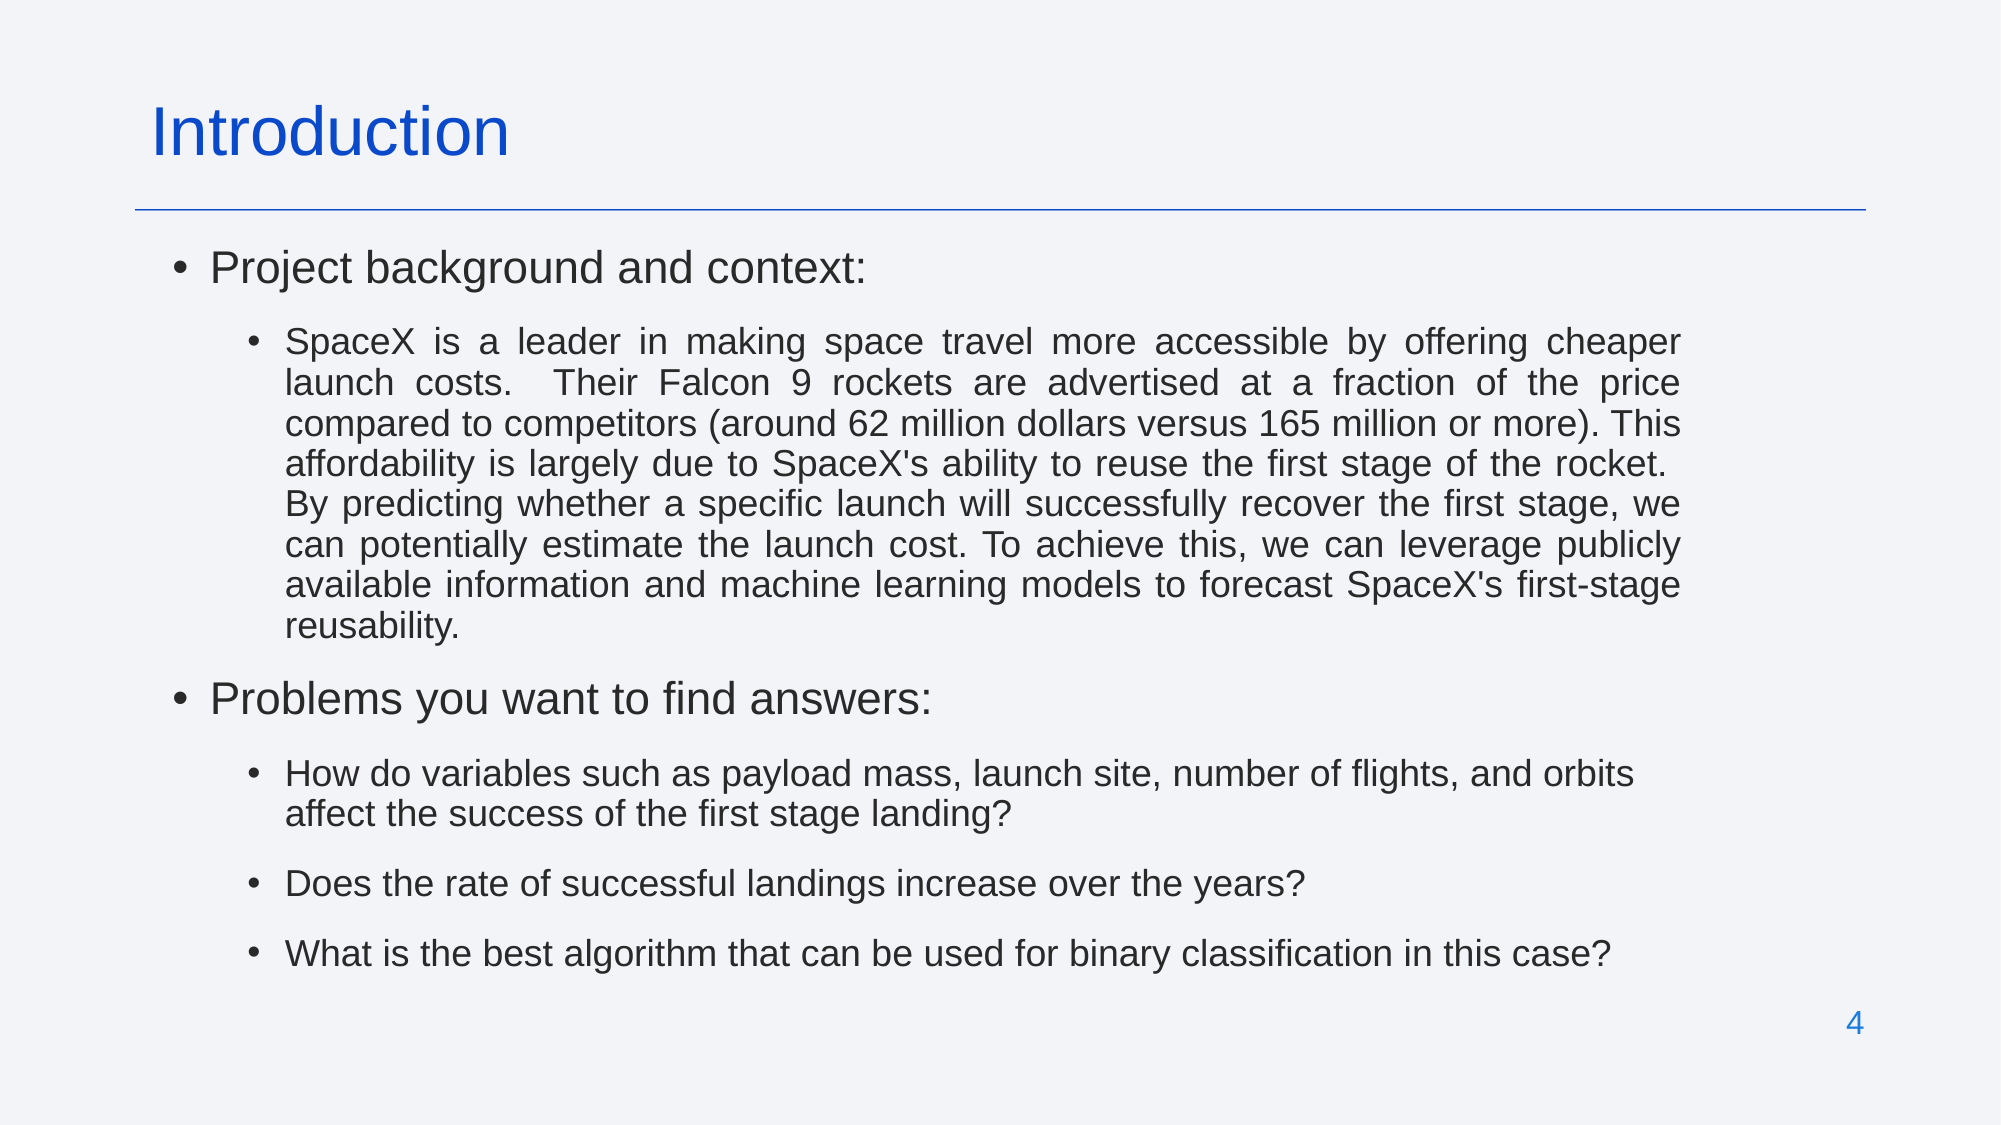

Introduction
Project background and context:
SpaceX is a leader in making space travel more accessible by offering cheaper launch costs.  Their Falcon 9 rockets are advertised at a fraction of the price compared to competitors (around 62 million dollars versus 165 million or more). This affordability is largely due to SpaceX's ability to reuse the first stage of the rocket.  By predicting whether a specific launch will successfully recover the first stage, we can potentially estimate the launch cost. To achieve this, we can leverage publicly available information and machine learning models to forecast SpaceX's first-stage reusability.
Problems you want to find answers:
How do variables such as payload mass, launch site, number of flights, and orbits affect the success of the first stage landing?
Does the rate of successful landings increase over the years?
What is the best algorithm that can be used for binary classification in this case?
4